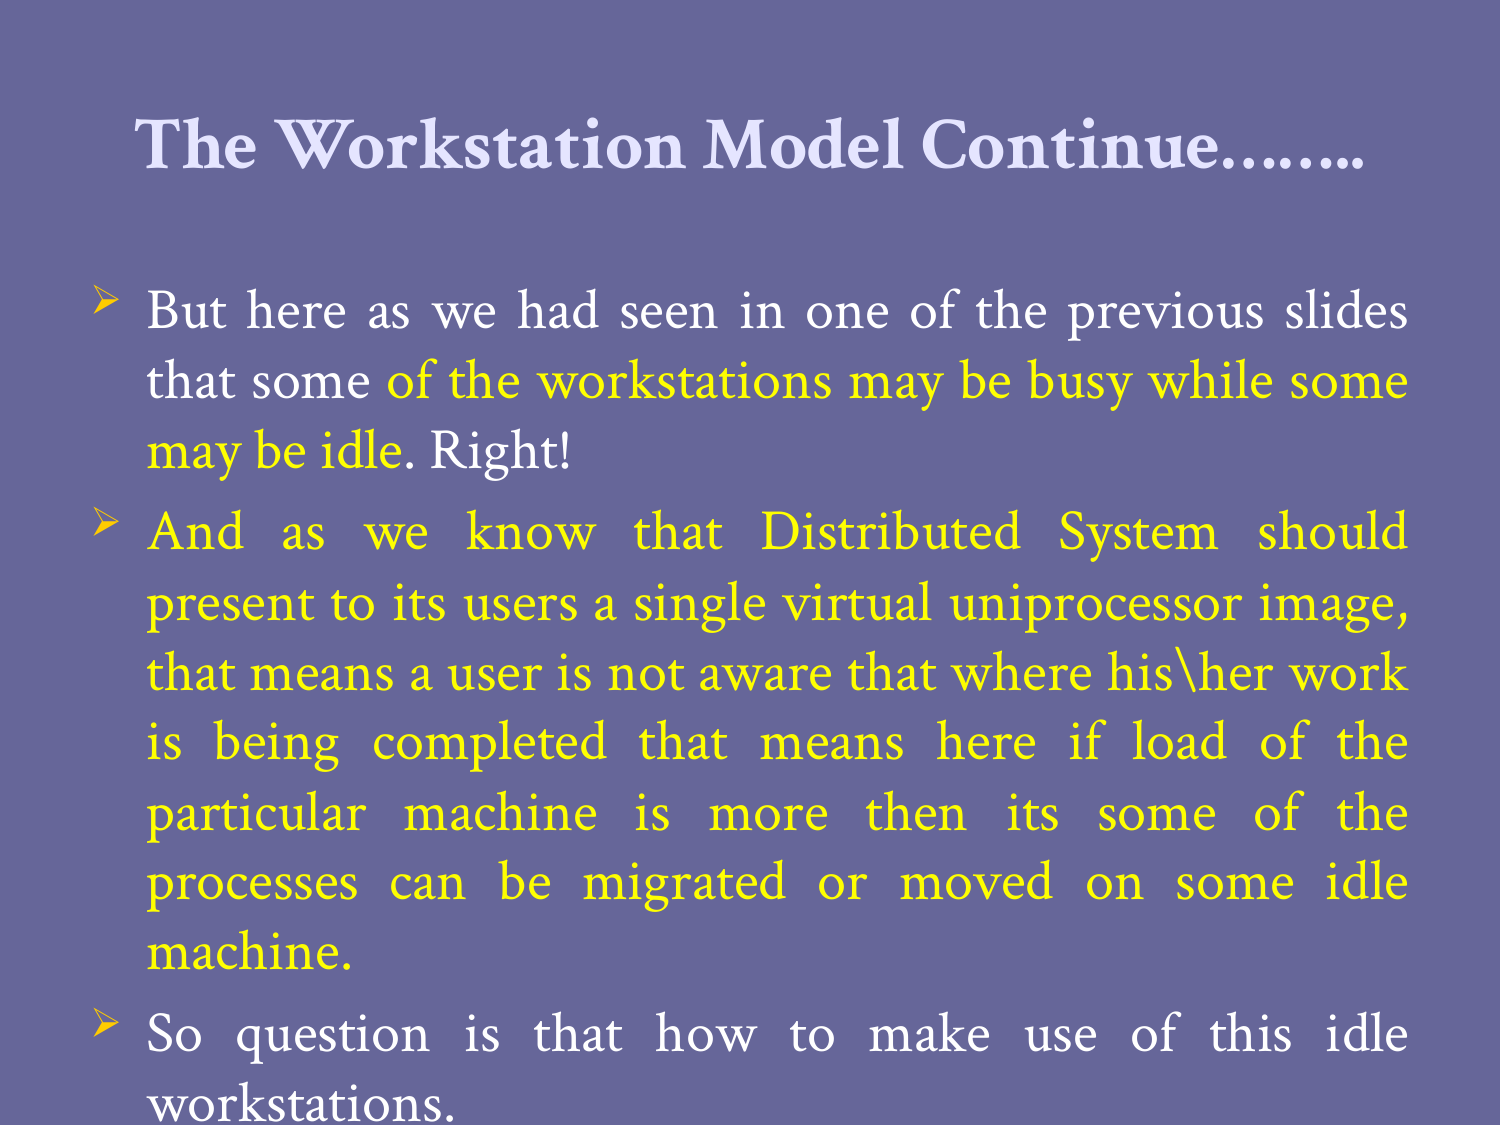

# The Workstation Model Continue……..
But here as we had seen in one of the previous slides that some of the workstations may be busy while some may be idle. Right!
And as we know that Distributed System should present to its users a single virtual uniprocessor image, that means a user is not aware that where his\her work is being completed that means here if load of the particular machine is more then its some of the processes can be migrated or moved on some idle machine.
So question is that how to make use of this idle workstations.